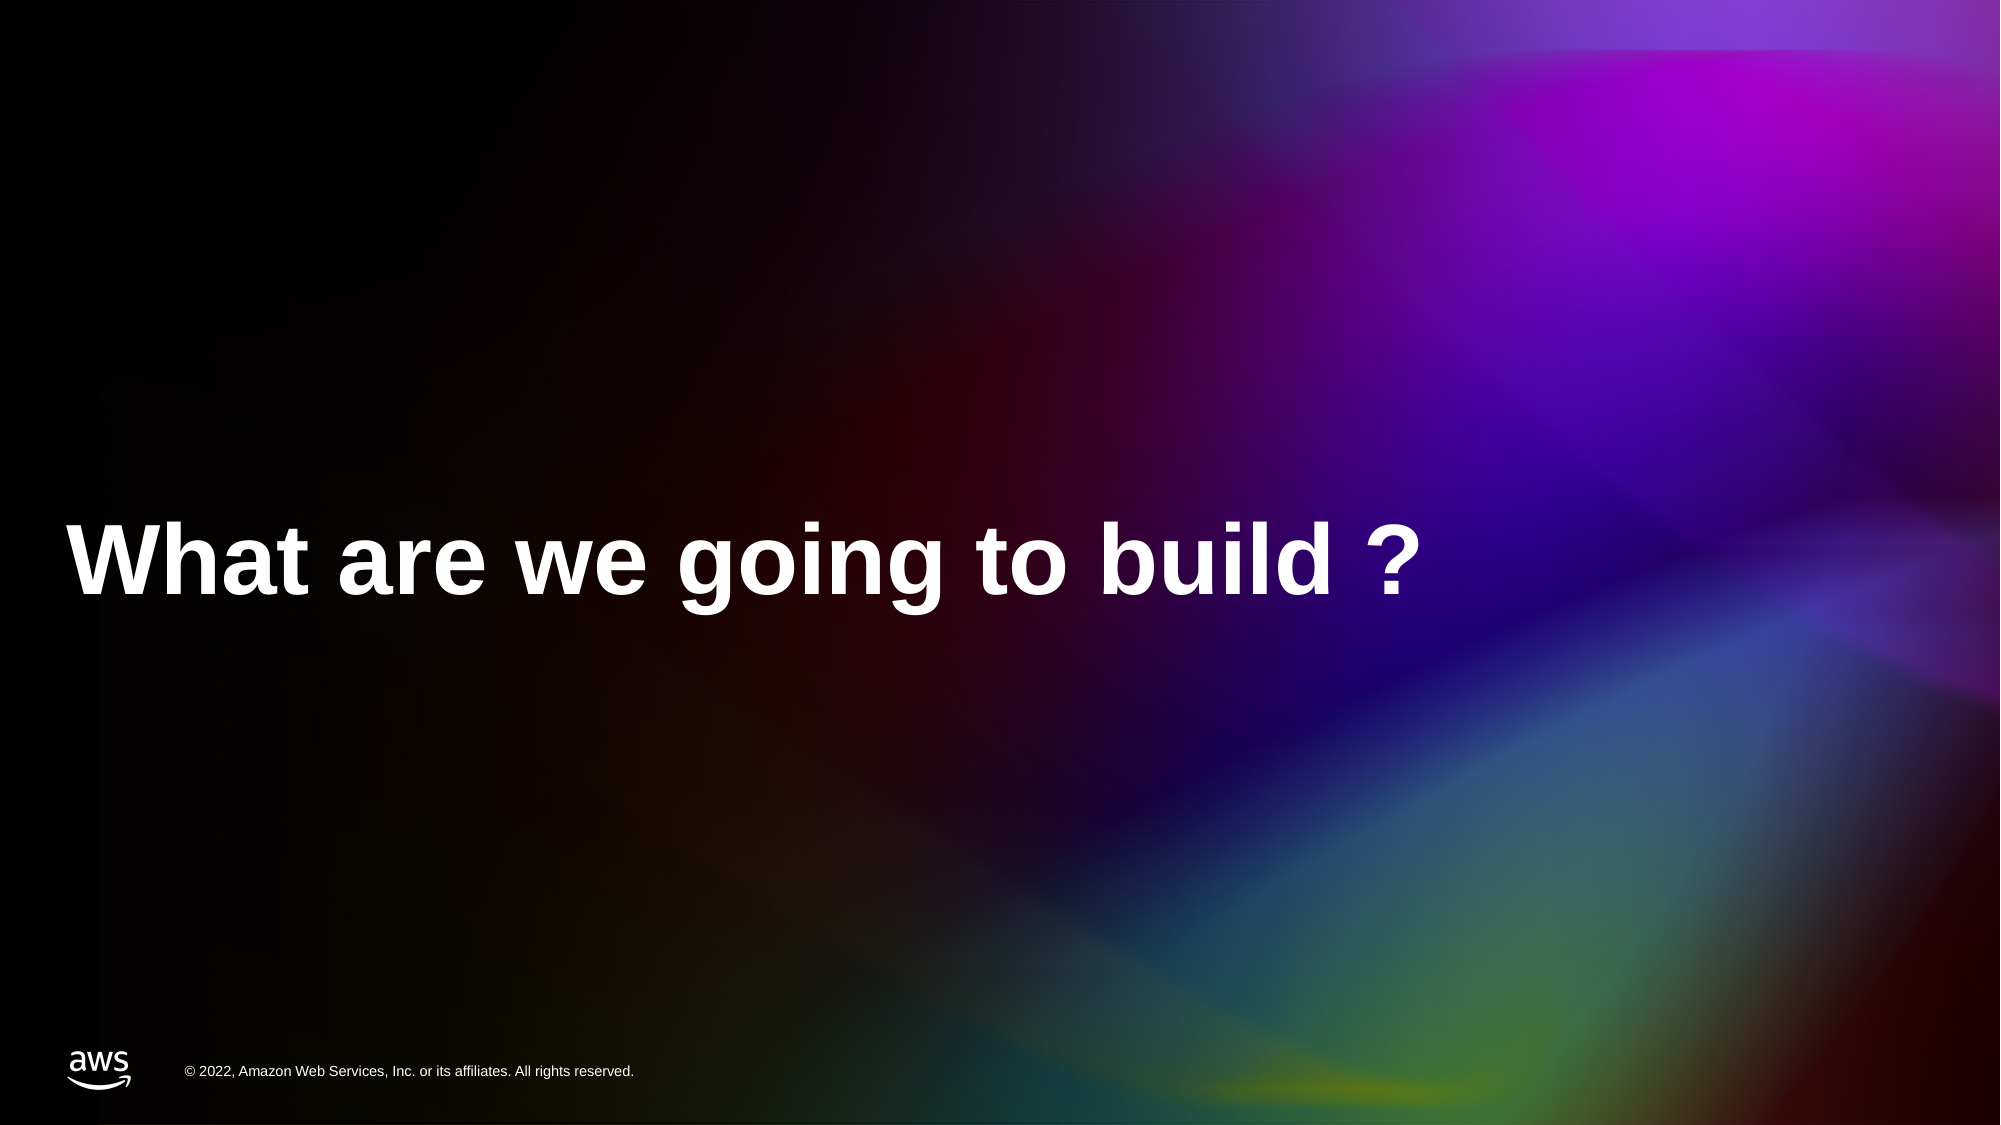

# What are we going to build ?